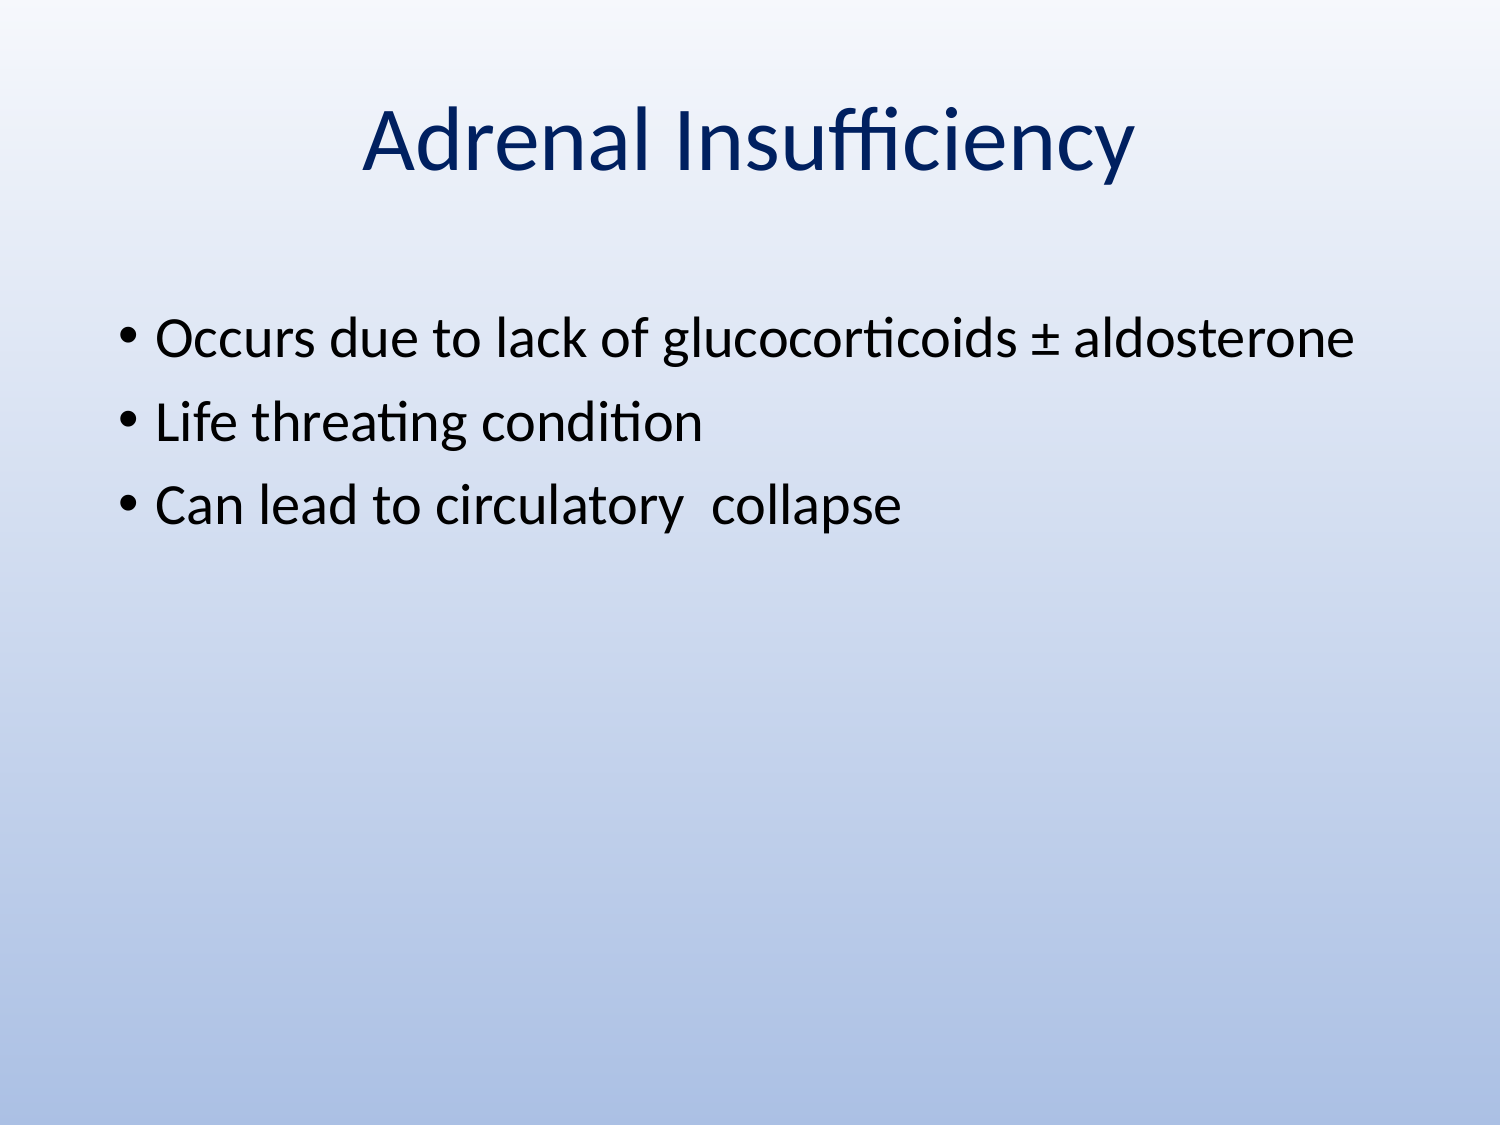

# Adrenal Insufficiency
Occurs due to lack of glucocorticoids ± aldosterone
Life threating condition
Can lead to circulatory  collapse